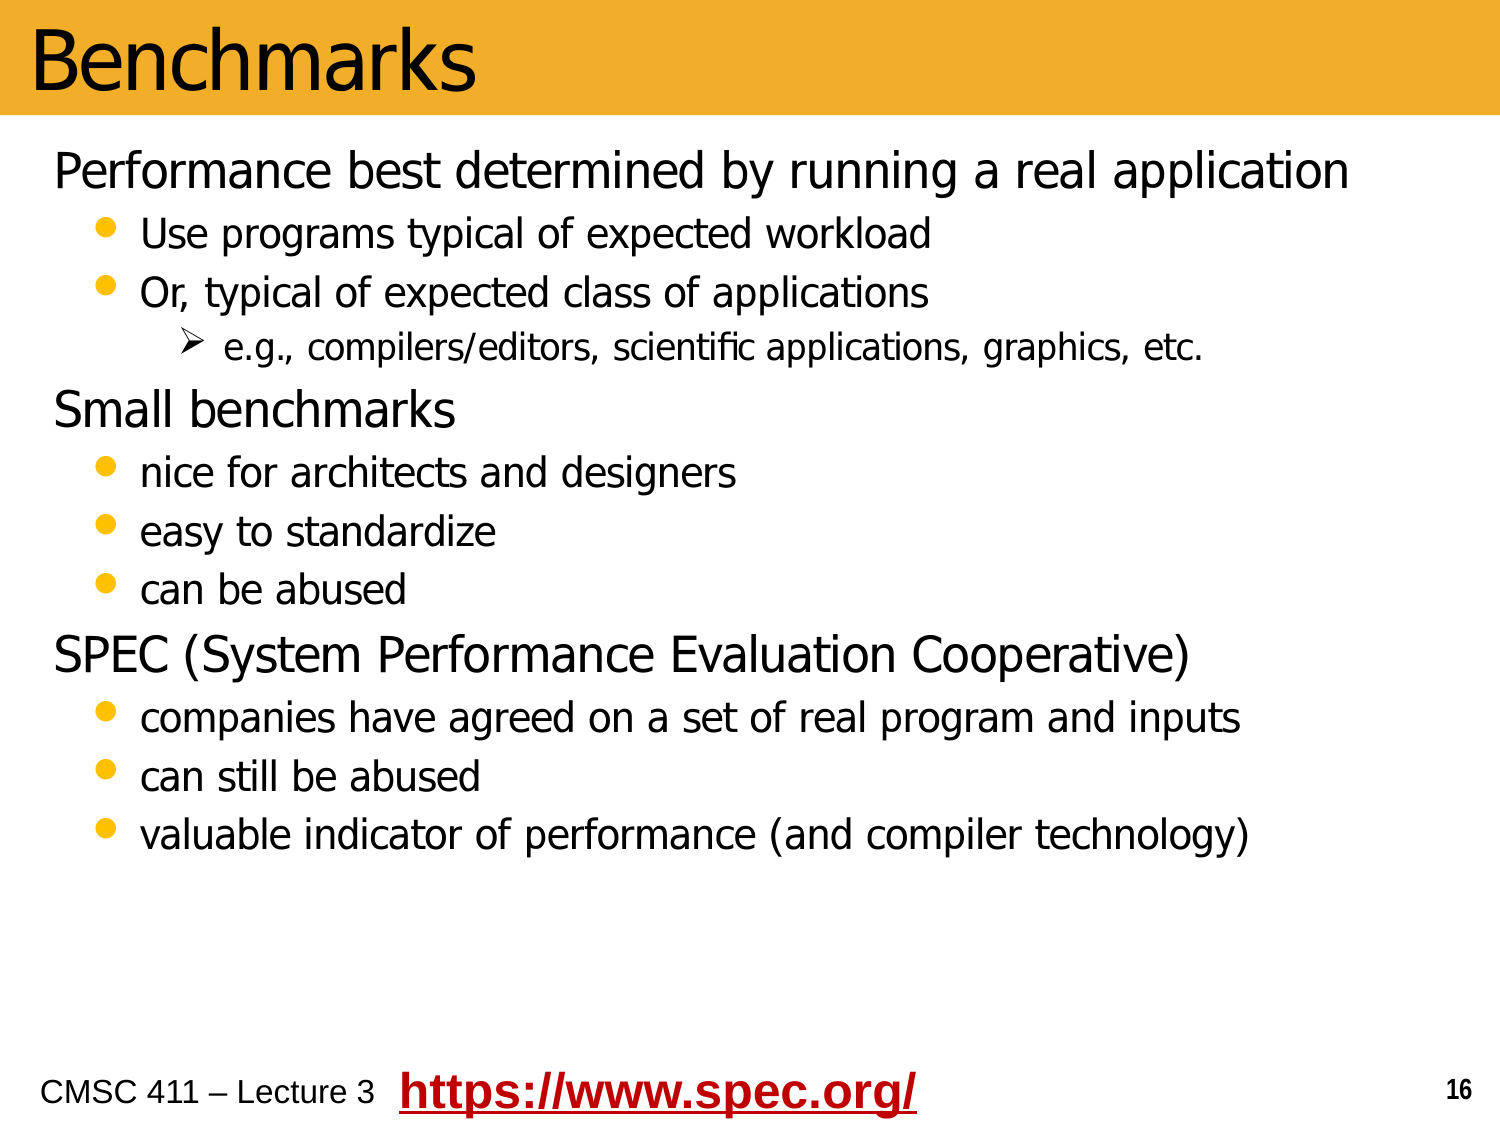

# Benchmarks

Performance best determined by running a real application
Use programs typical of expected workload
Or, typical of expected class of applications
e.g., compilers/editors, scientific applications, graphics, etc.
Small benchmarks
nice for architects and designers
easy to standardize
can be abused
SPEC (System Performance Evaluation Cooperative)
companies have agreed on a set of real program and inputs
can still be abused
valuable indicator of performance (and compiler technology)
https://www.spec.org/
16